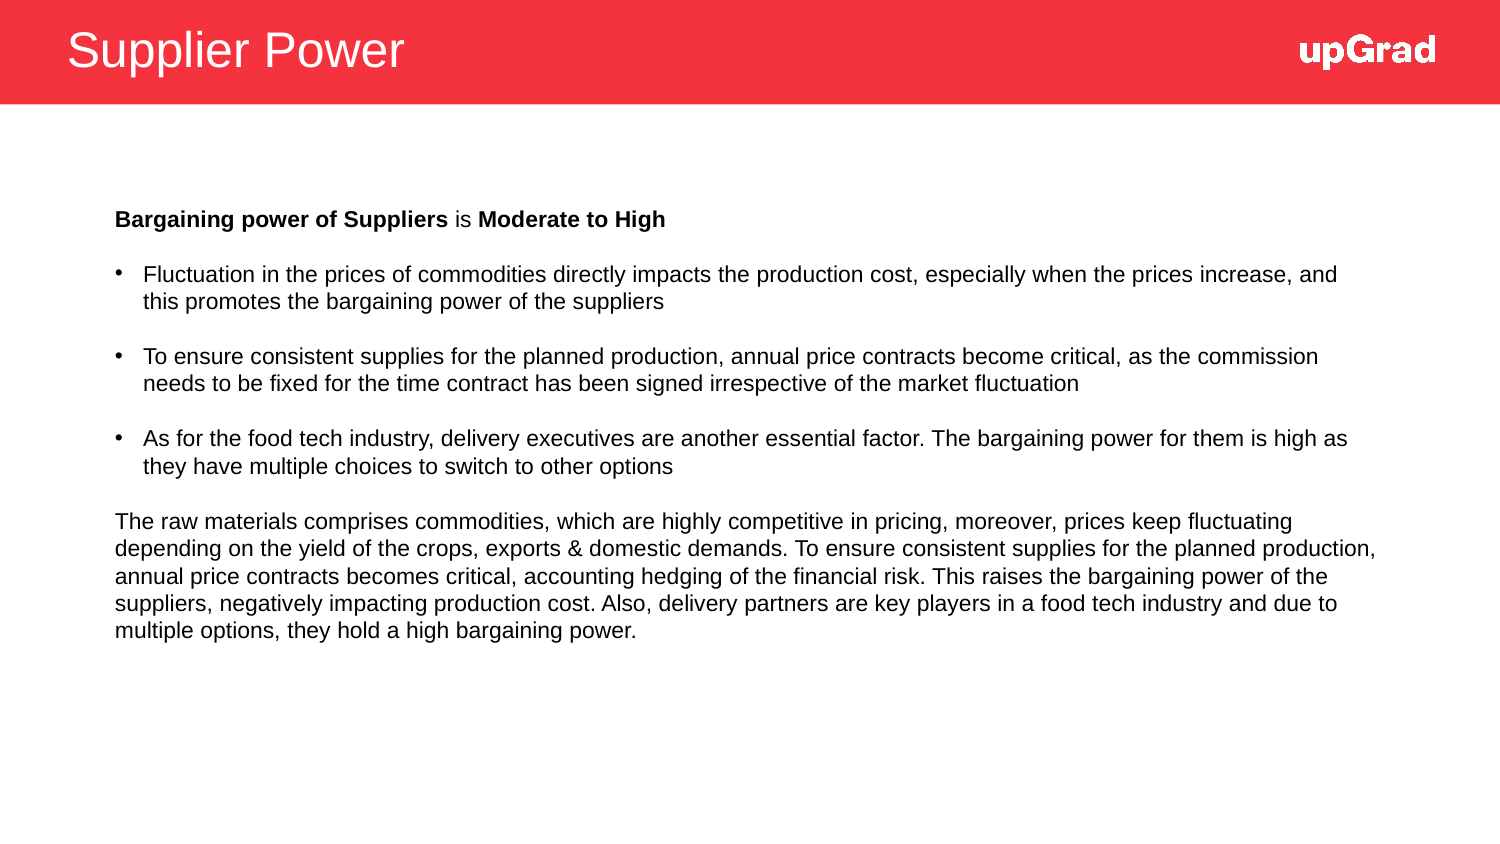

# Supplier Power
Bargaining power of Suppliers is Moderate to High

Fluctuation in the prices of commodities directly impacts the production cost, especially when the prices increase, and this promotes the bargaining power of the suppliers

To ensure consistent supplies for the planned production, annual price contracts become critical, as the commission needs to be fixed for the time contract has been signed irrespective of the market fluctuation

As for the food tech industry, delivery executives are another essential factor. The bargaining power for them is high as they have multiple choices to switch to other options
The raw materials comprises commodities, which are highly competitive in pricing, moreover, prices keep fluctuating depending on the yield of the crops, exports & domestic demands. To ensure consistent supplies for the planned production, annual price contracts becomes critical, accounting hedging of the financial risk. This raises the bargaining power of the suppliers, negatively impacting production cost. Also, delivery partners are key players in a food tech industry and due to multiple options, they hold a high bargaining power.